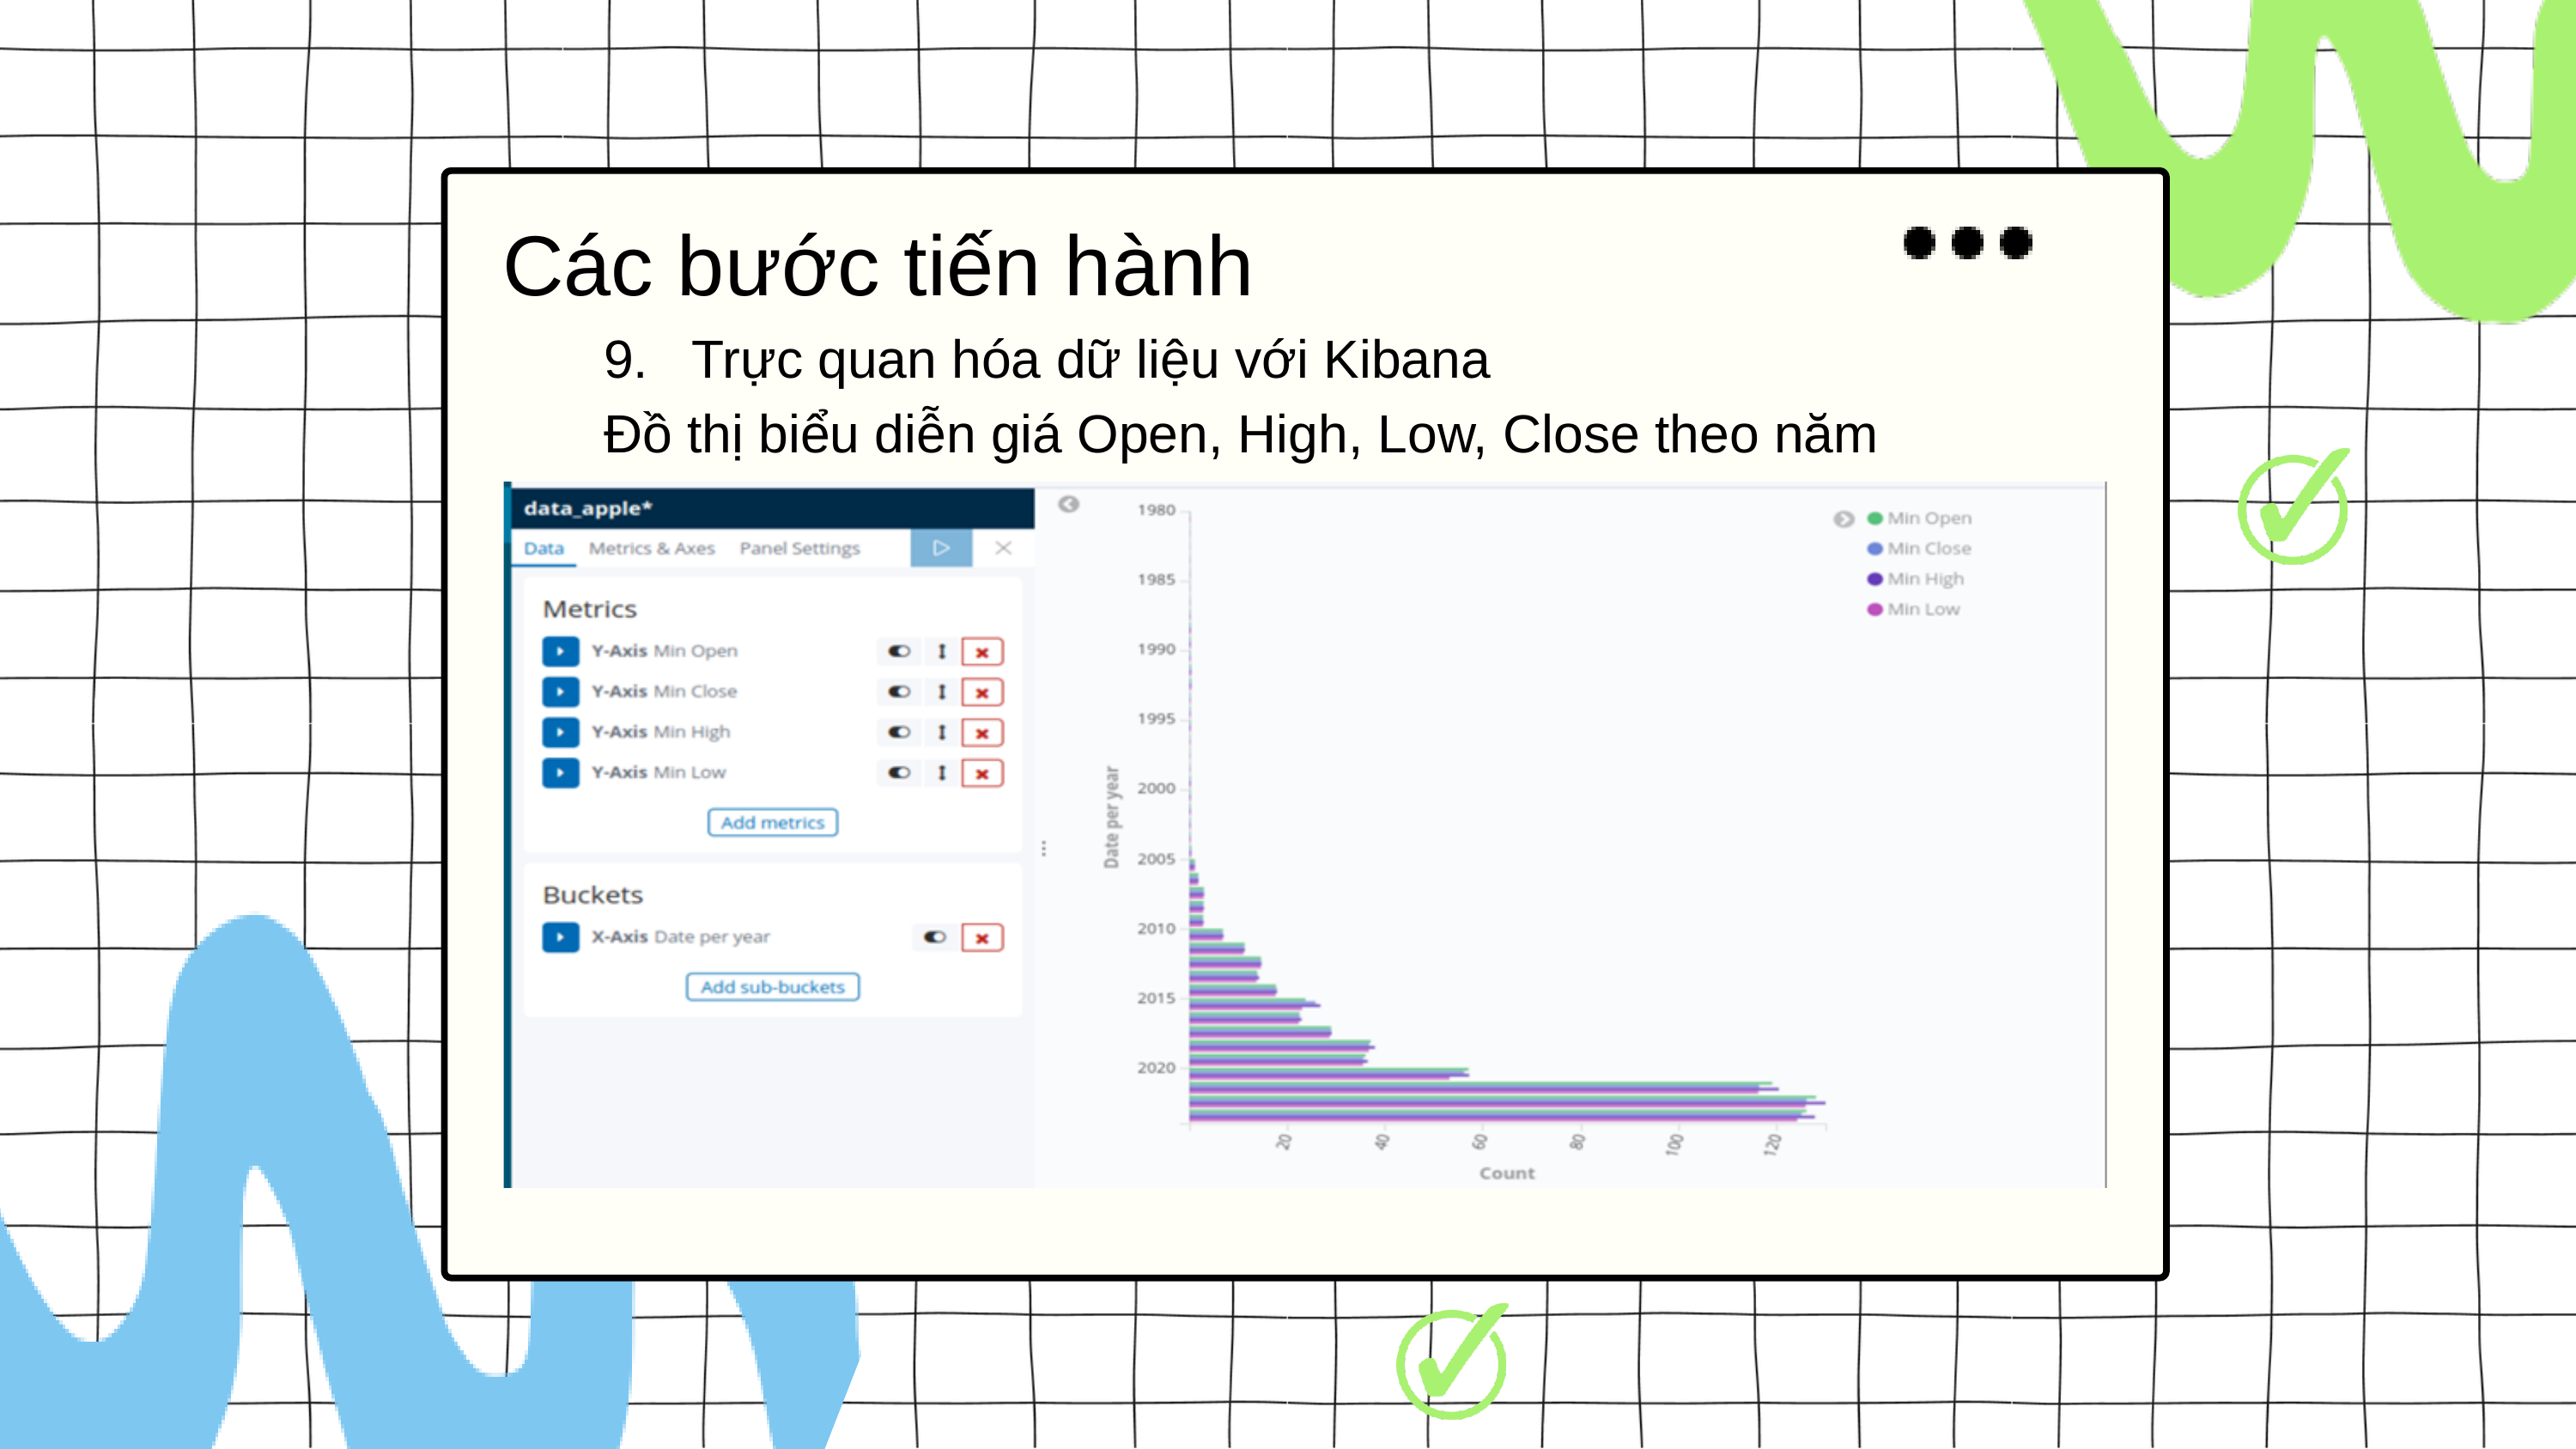

Các bước tiến hành
9.   Trực quan hóa dữ liệu với Kibana
Đồ thị biểu diễn giá Open, High, Low, Close theo năm